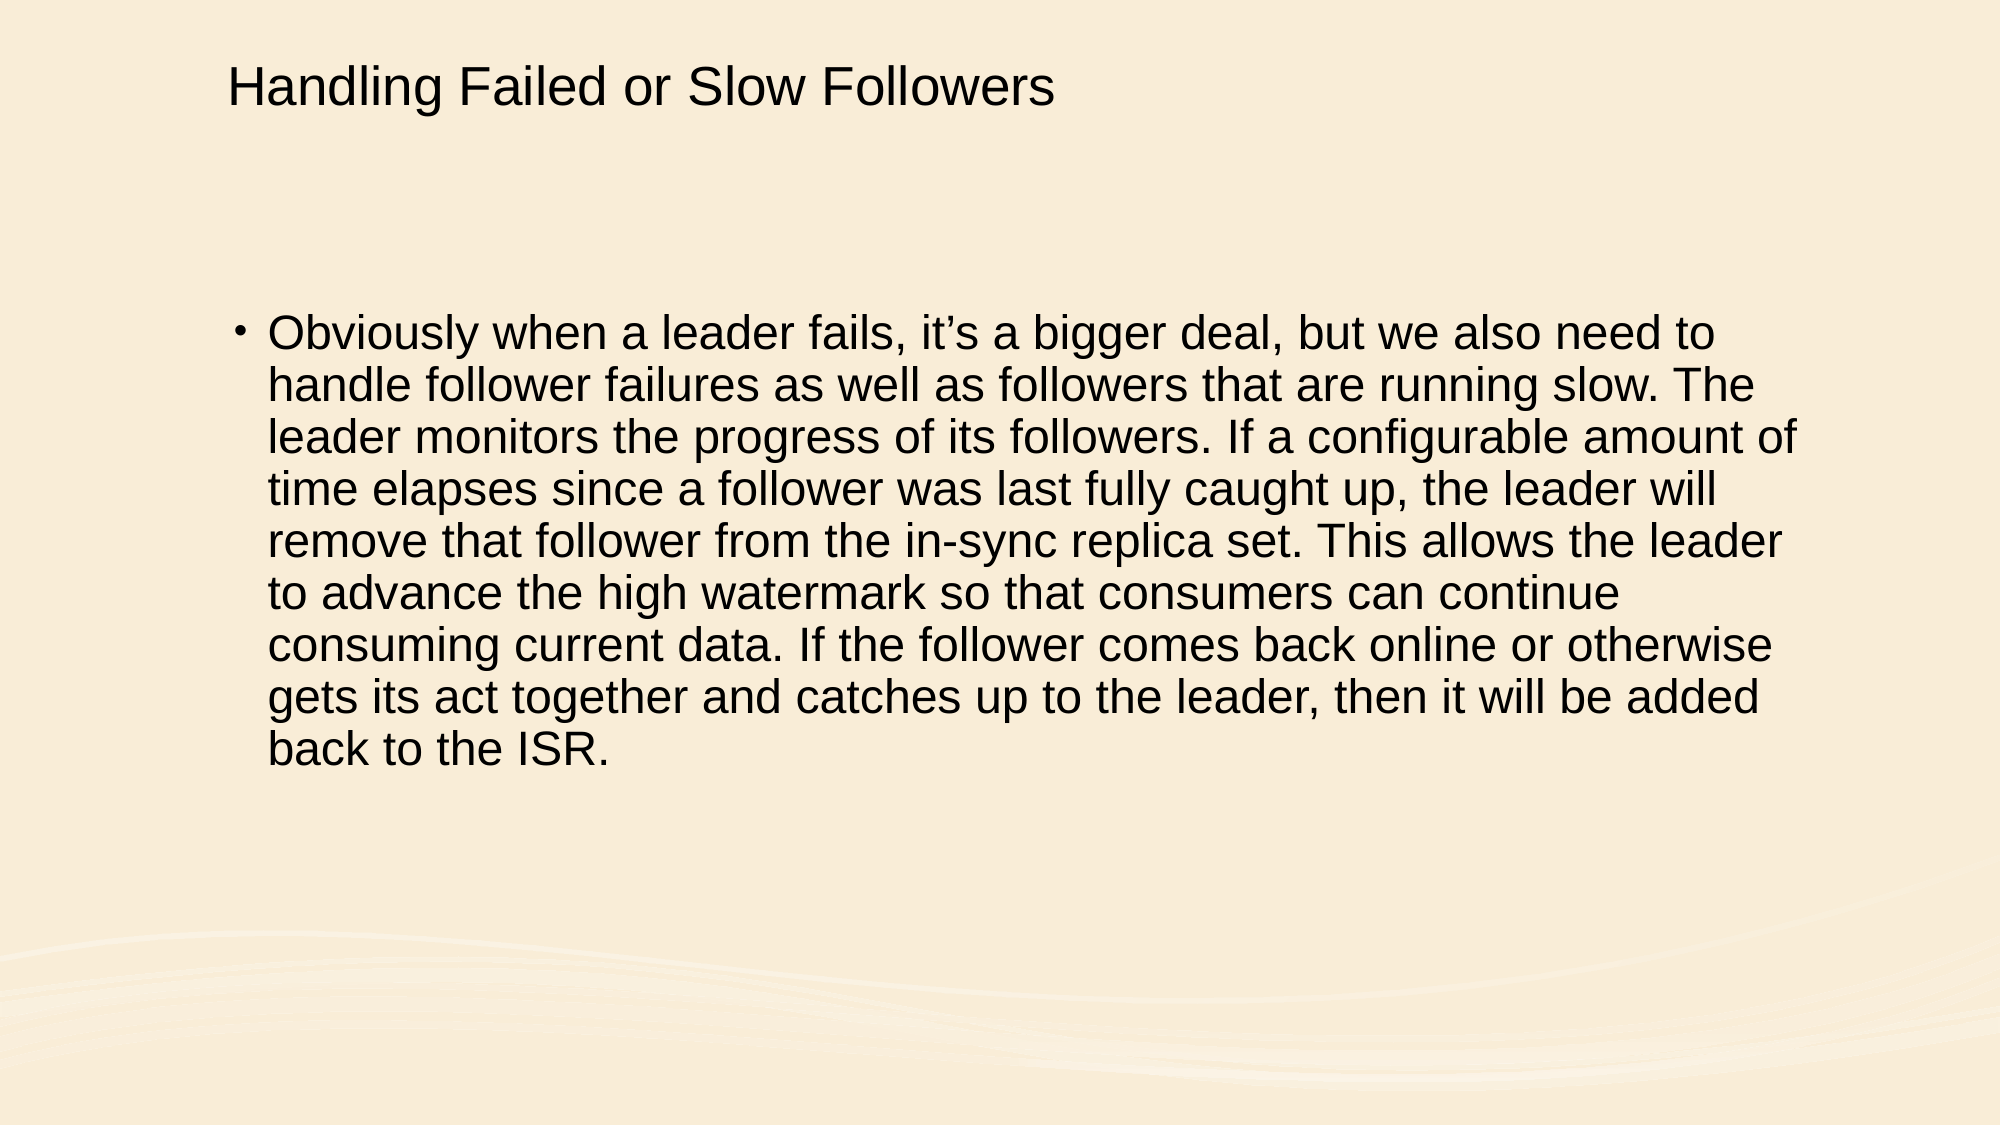

# Handling Failed or Slow Followers
Obviously when a leader fails, it’s a bigger deal, but we also need to handle follower failures as well as followers that are running slow. The leader monitors the progress of its followers. If a configurable amount of time elapses since a follower was last fully caught up, the leader will remove that follower from the in-sync replica set. This allows the leader to advance the high watermark so that consumers can continue consuming current data. If the follower comes back online or otherwise gets its act together and catches up to the leader, then it will be added back to the ISR.